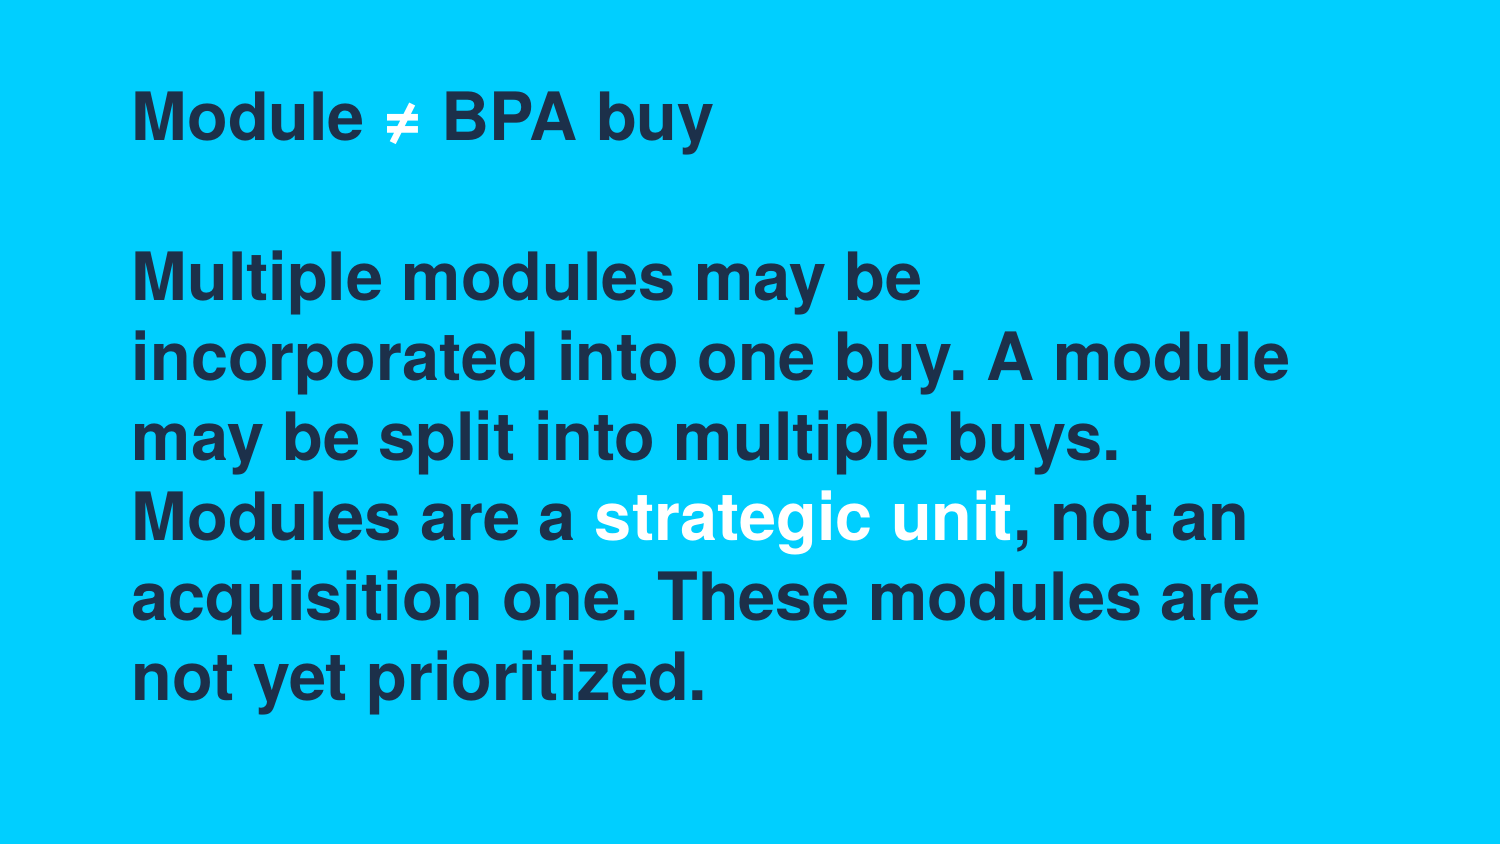

# Module ≠ BPA buy

Multiple modules may be incorporated into one buy. A module may be split into multiple buys. Modules are a strategic unit, not an acquisition one. These modules are not yet prioritized.